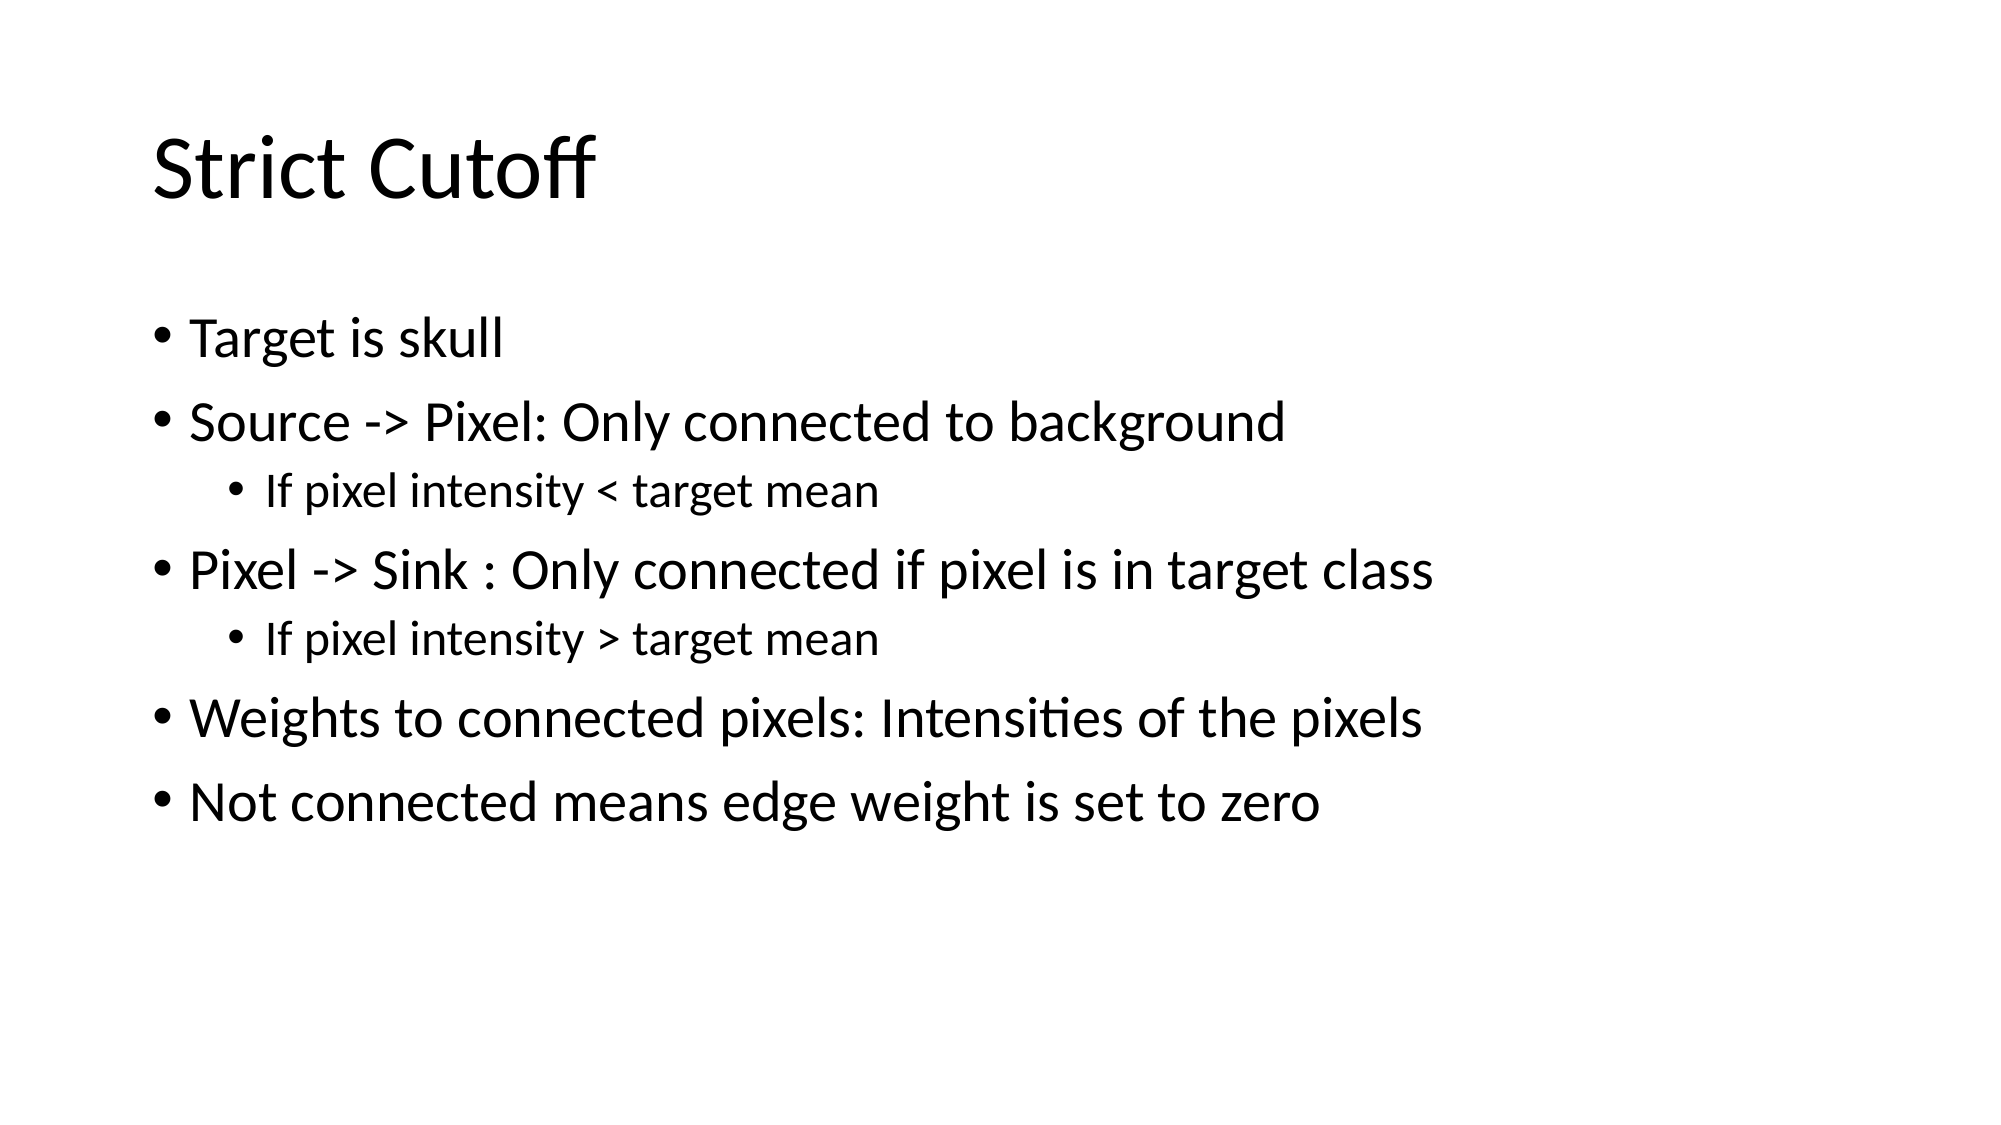

# Strict Cutoff
Target is skull
Source -> Pixel: Only connected to background
If pixel intensity < target mean
Pixel -> Sink : Only connected if pixel is in target class
If pixel intensity > target mean
Weights to connected pixels: Intensities of the pixels
Not connected means edge weight is set to zero